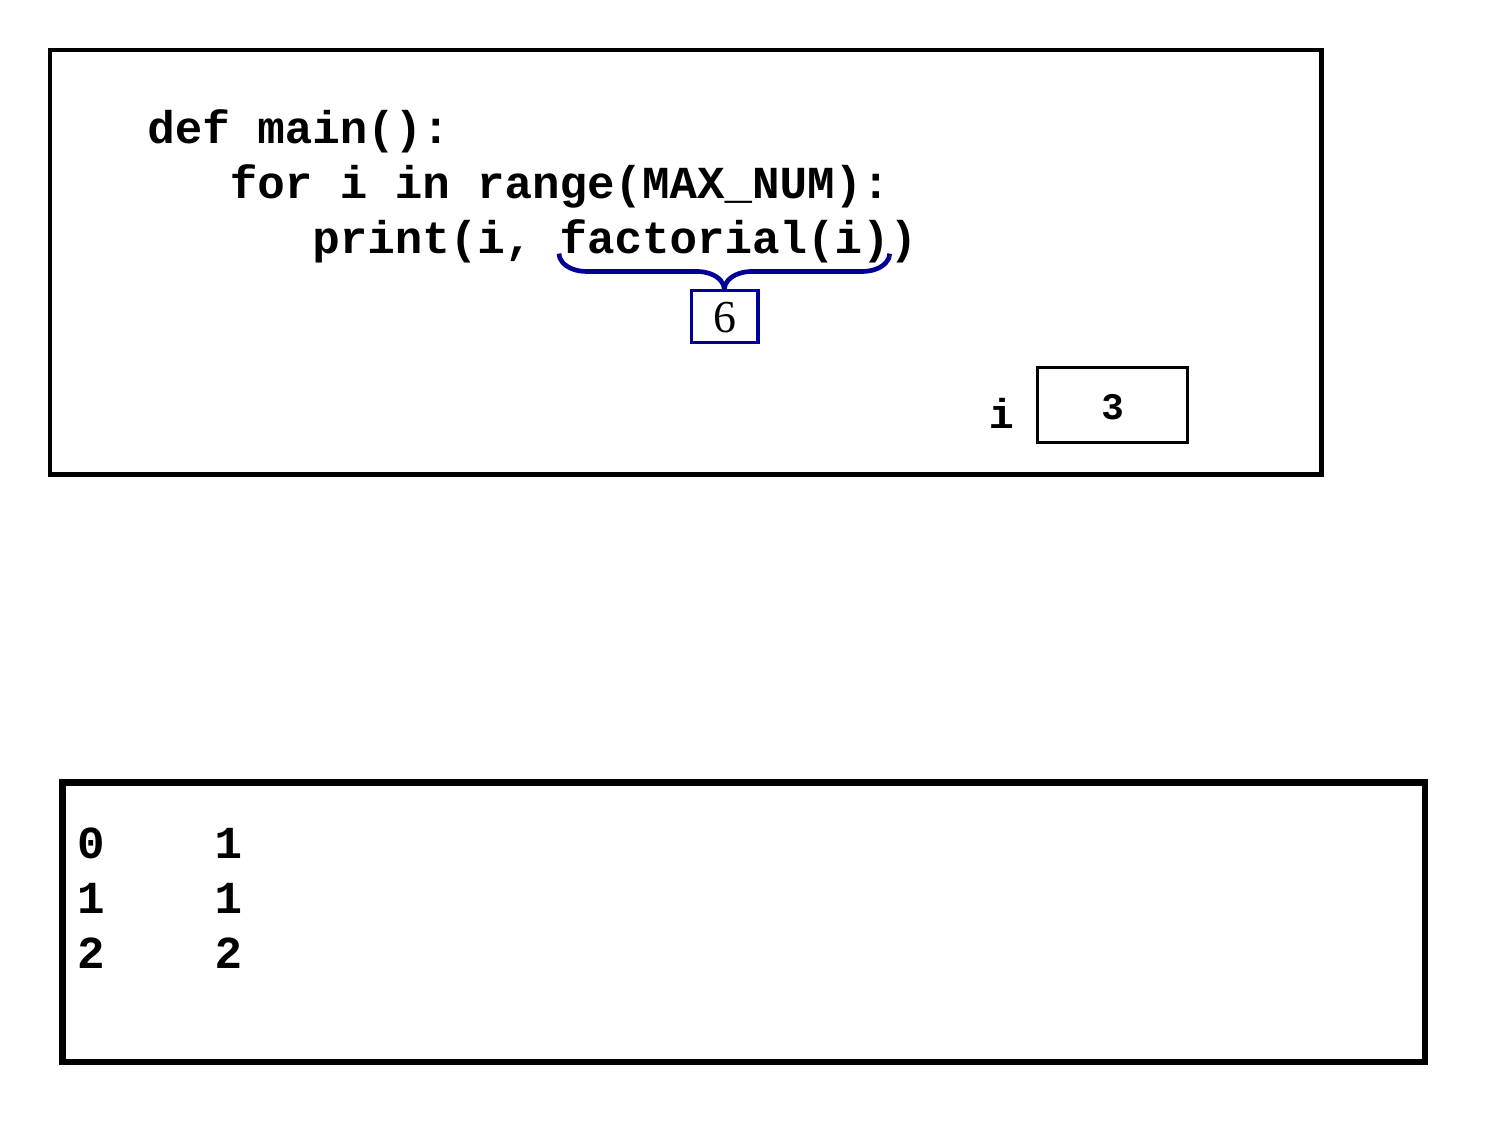

def main():
      for i in range(MAX_NUM):
         print(i, factorial(i))

6
3
i
0    1
1    1
2    2